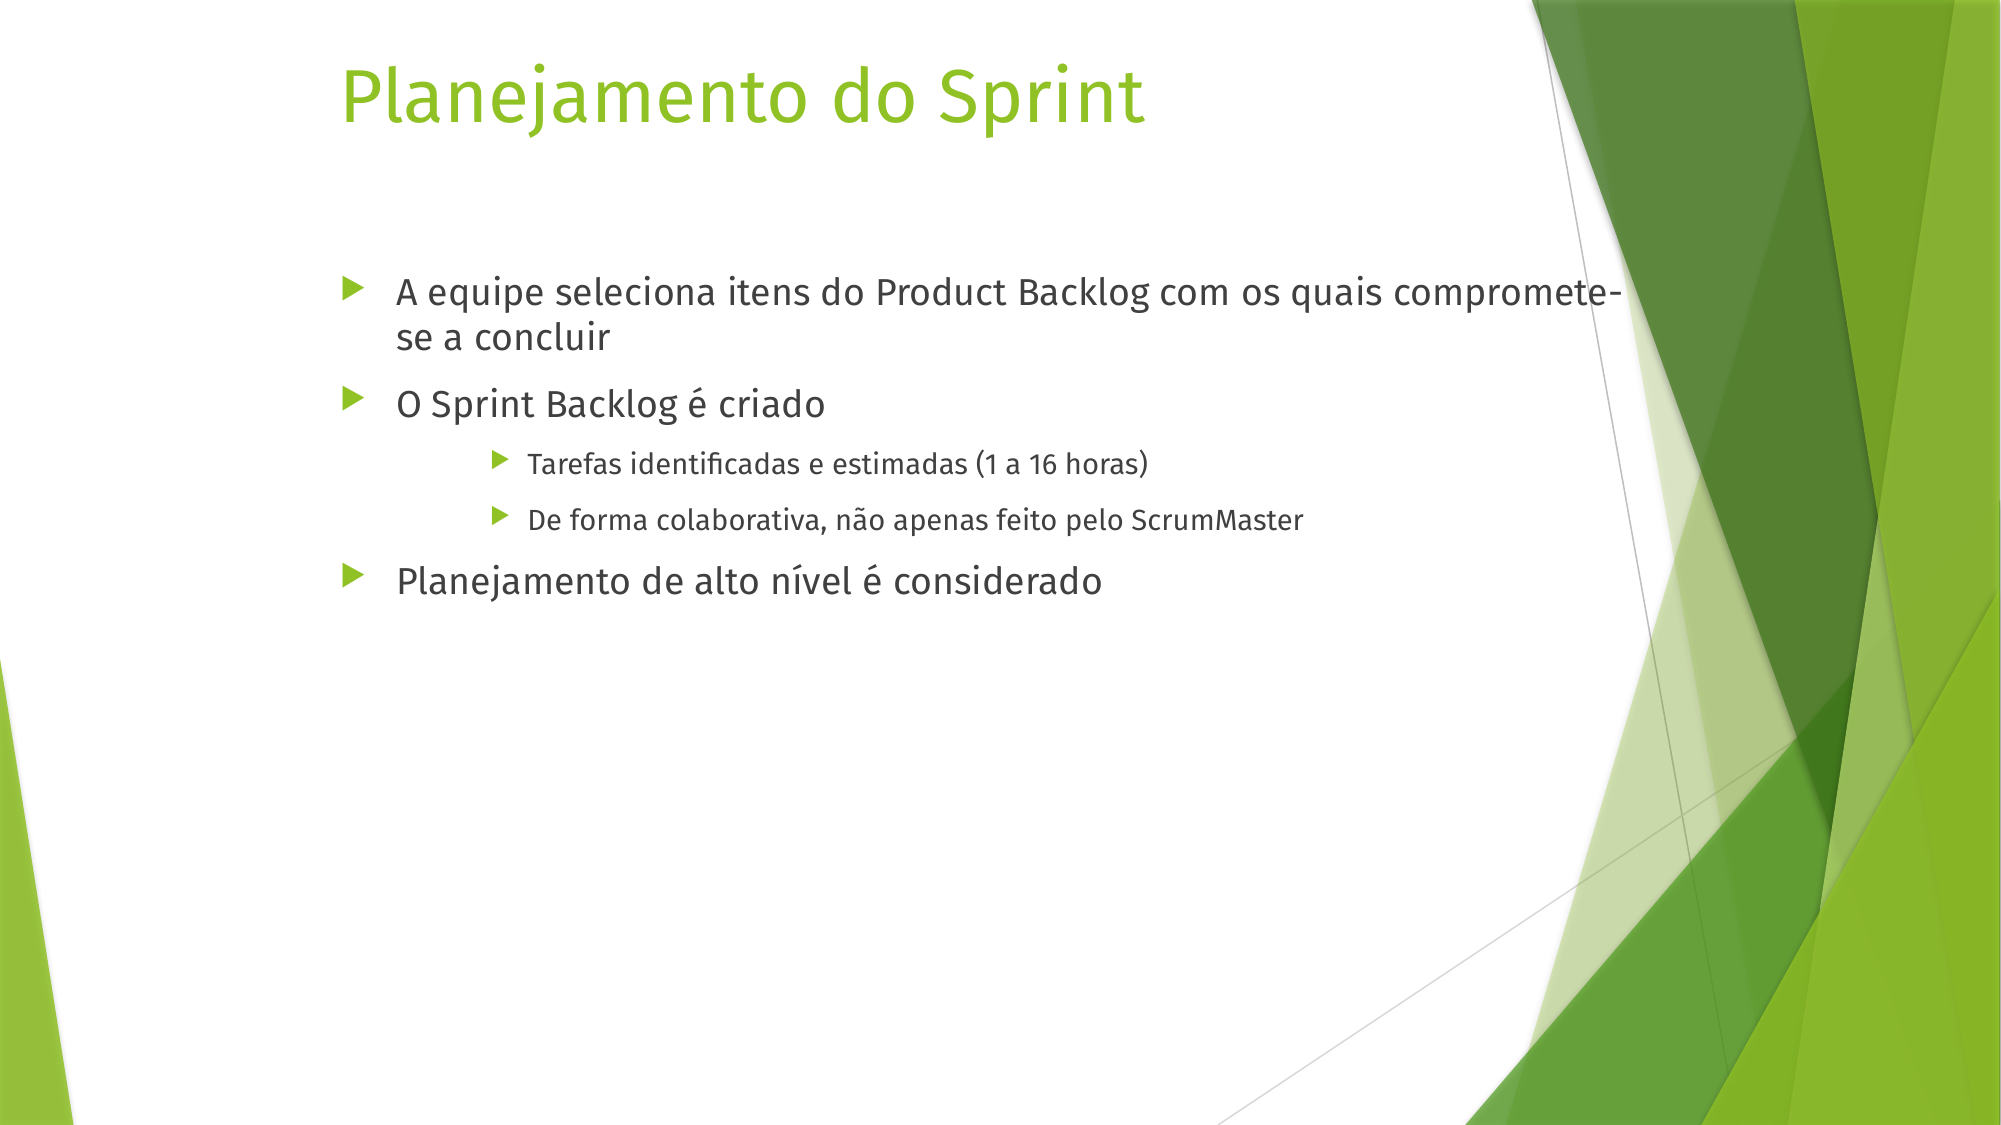

# Planejamento do Sprint
A equipe seleciona itens do Product Backlog com os quais compromete-se a concluir
O Sprint Backlog é criado
Tarefas identificadas e estimadas (1 a 16 horas)‏
De forma colaborativa, não apenas feito pelo ScrumMaster
Planejamento de alto nível é considerado